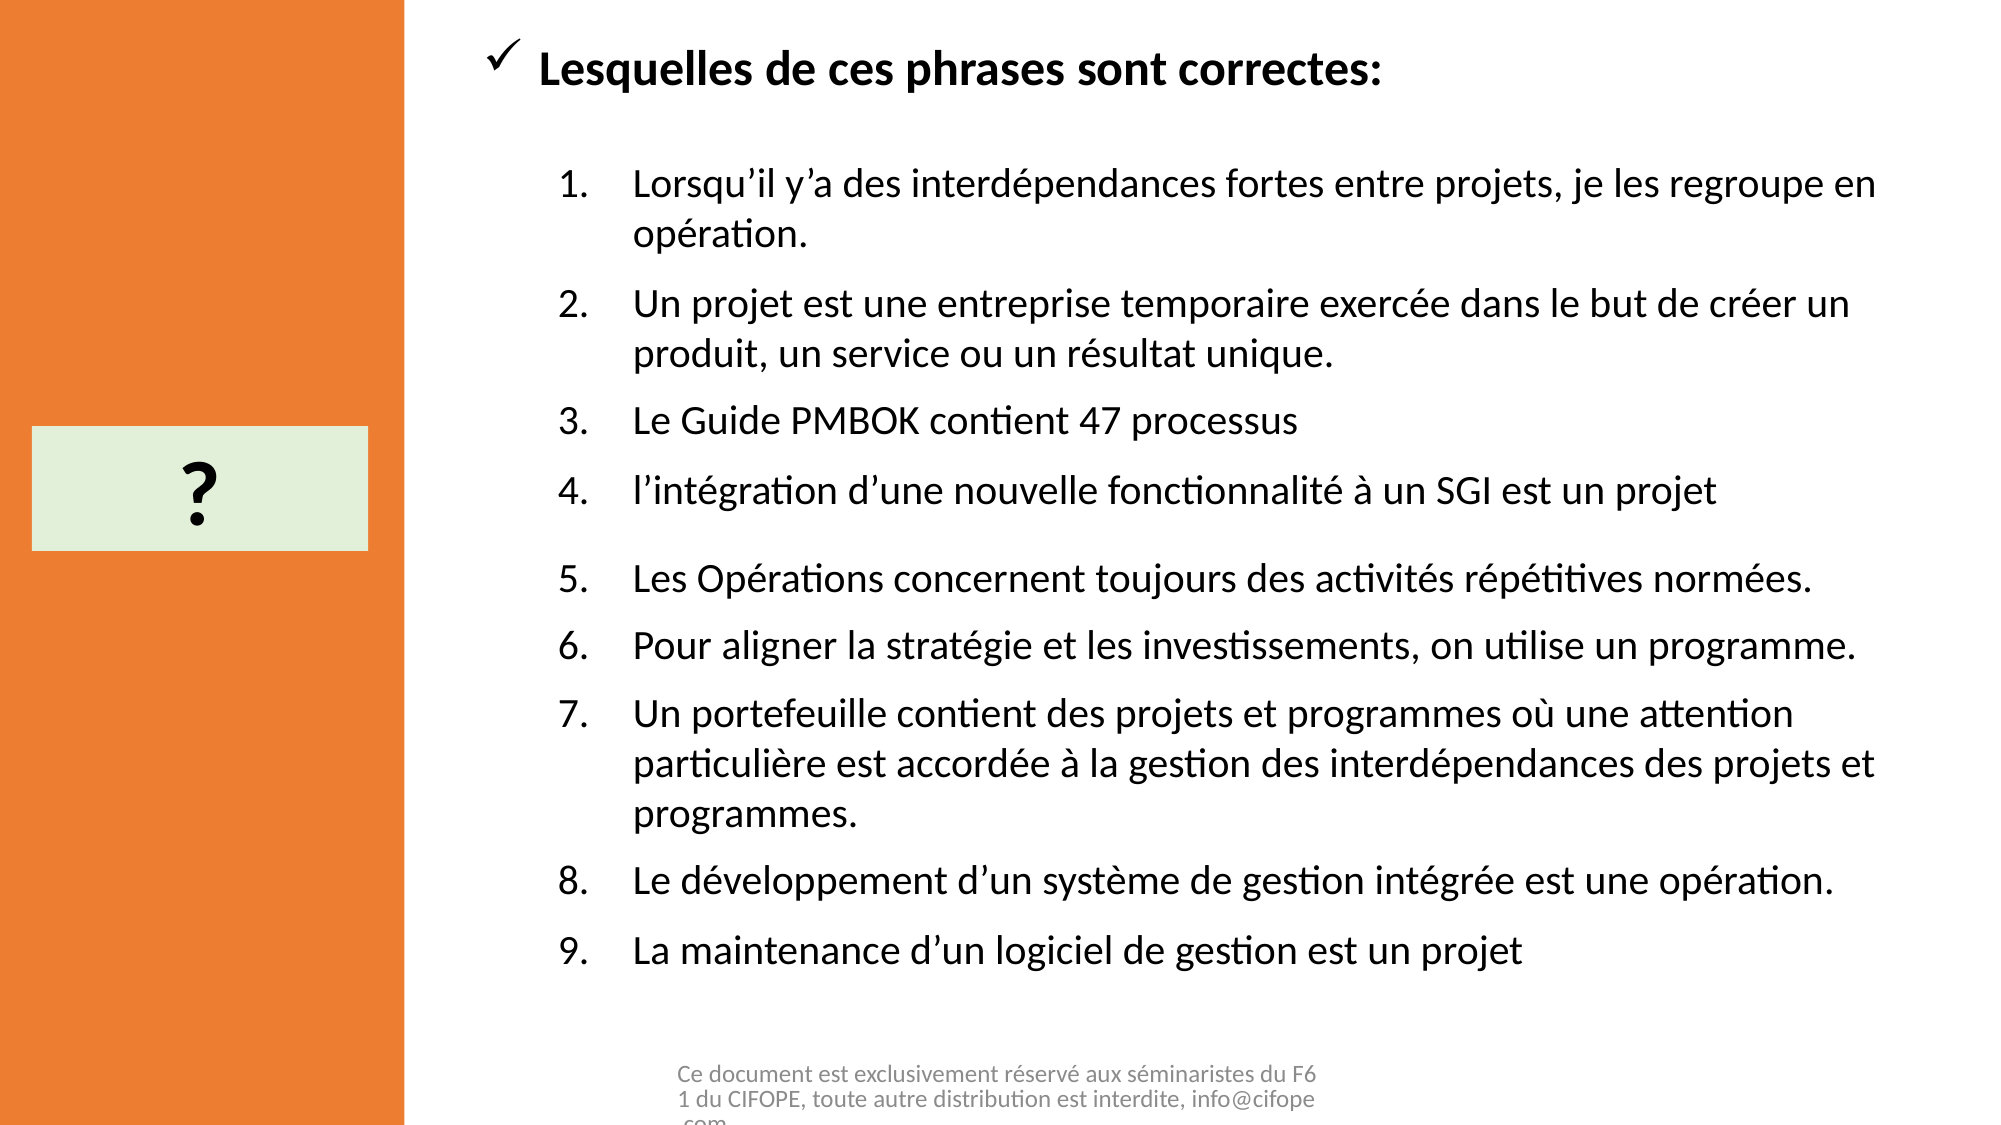

Lesquelles de ces phrases sont correctes:

Lorsqu’il y’a des interdépendances fortes entre projets, je les regroupe en opération.

Un projet est une entreprise temporaire exercée dans le but de créer un produit, un service ou un résultat unique.

Le Guide PMBOK contient 47 processus

l’intégration d’une nouvelle fonctionnalité à un SGI est un projet

Les Opérations concernent toujours des activités répétitives normées.

Pour aligner la stratégie et les investissements, on utilise un programme.

Un portefeuille contient des projets et programmes où une attention particulière est accordée à la gestion des interdépendances des projets et programmes.

Le développement d’un système de gestion intégrée est une opération.

La maintenance d’un logiciel de gestion est un projet

?
Ce document est exclusivement réservé aux séminaristes du F61 du CIFOPE, toute autre distribution est interdite, info@cifope.com